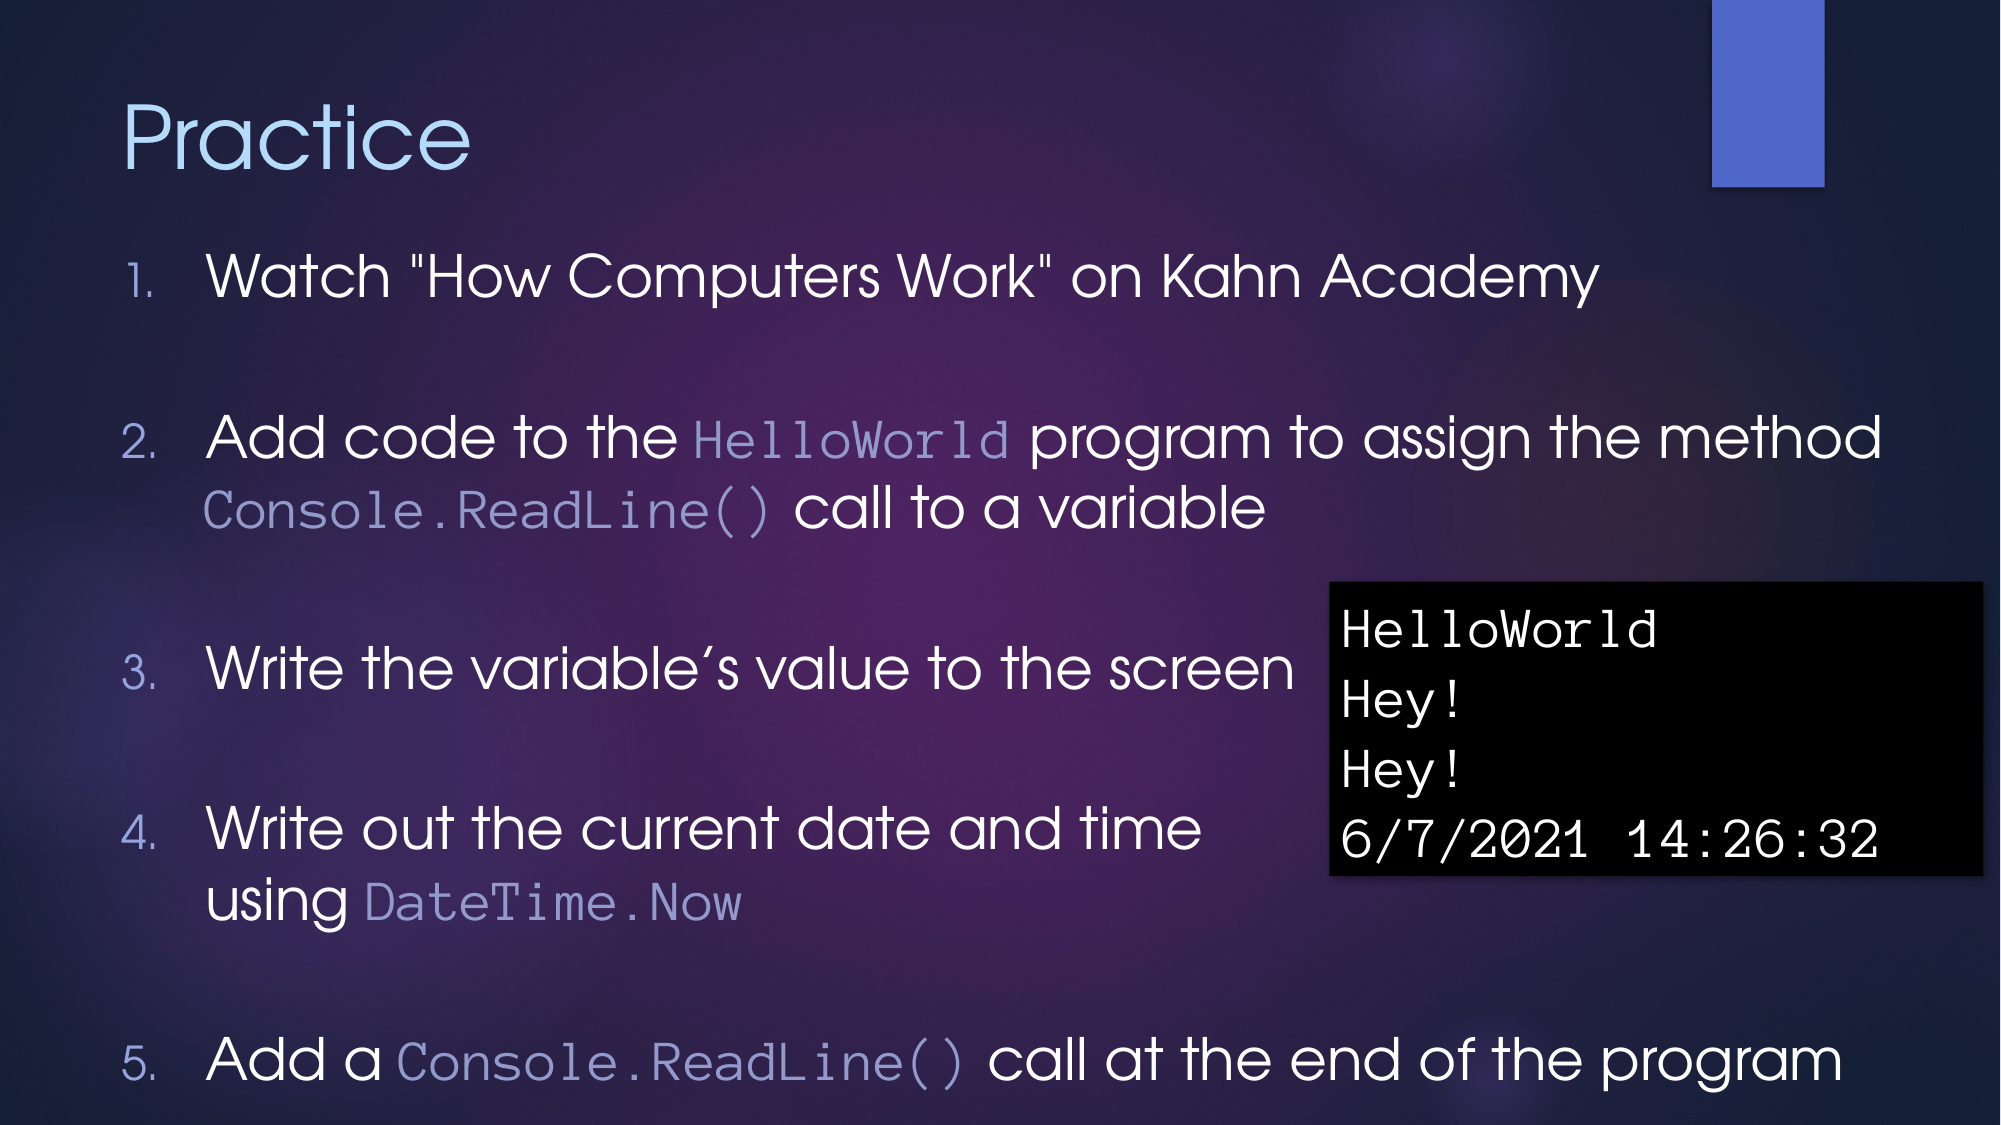

# Practice
Watch "How Computers Work" on Kahn Academy
Add code to the HelloWorld program to assign the method Console.ReadLine() call to a variable
Write the variable’s value to the screen
Write out the current date and time
using DateTime.Now
Add a Console.ReadLine() call at the end of the program
HelloWorld
Hey!
Hey!
6/7/2021 14:26:32